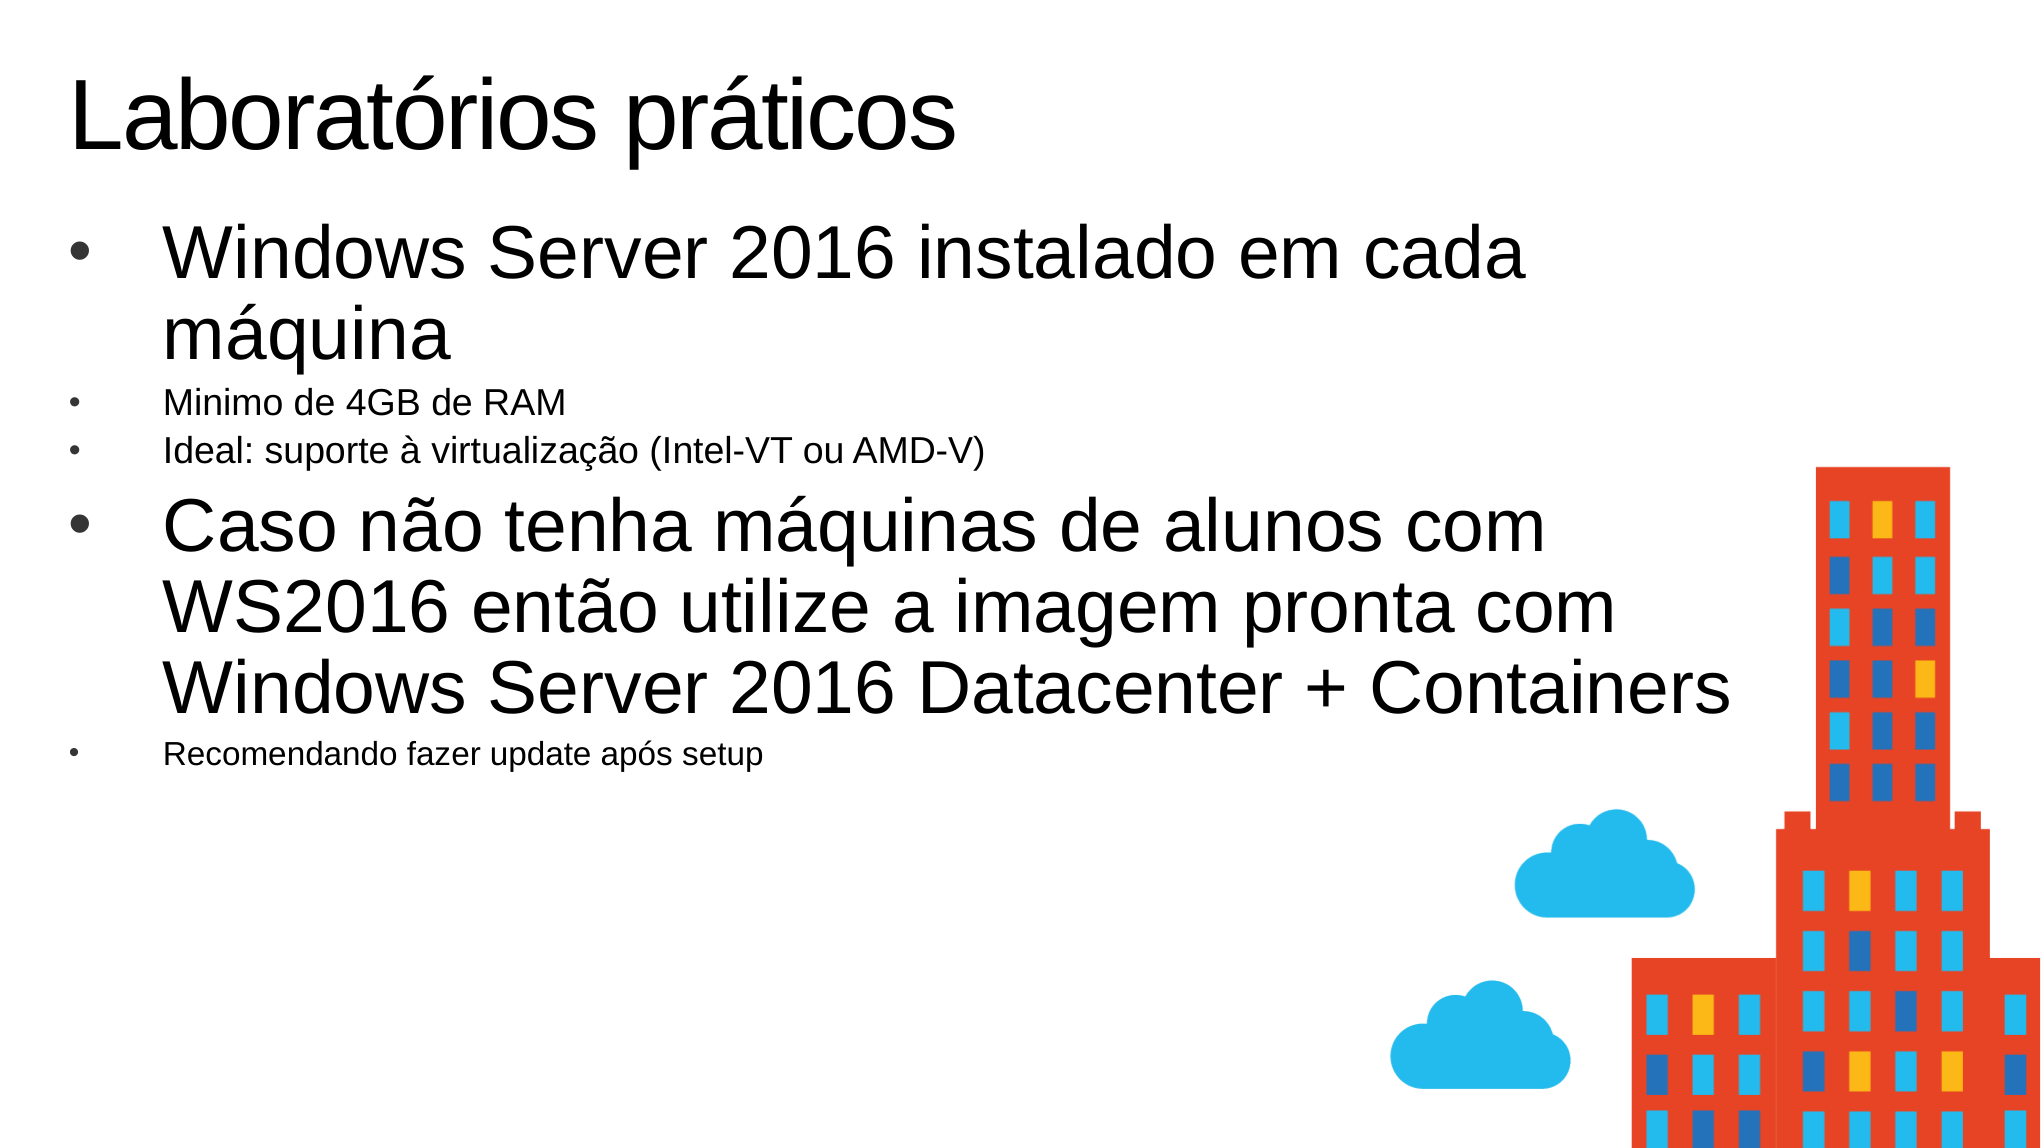

# Laboratórios práticos
Windows Server 2016 instalado em cada máquina
Minimo de 4GB de RAM
Ideal: suporte à virtualização (Intel-VT ou AMD-V)
Caso não tenha máquinas de alunos com WS2016 então utilize a imagem pronta com Windows Server 2016 Datacenter + Containers
Recomendando fazer update após setup